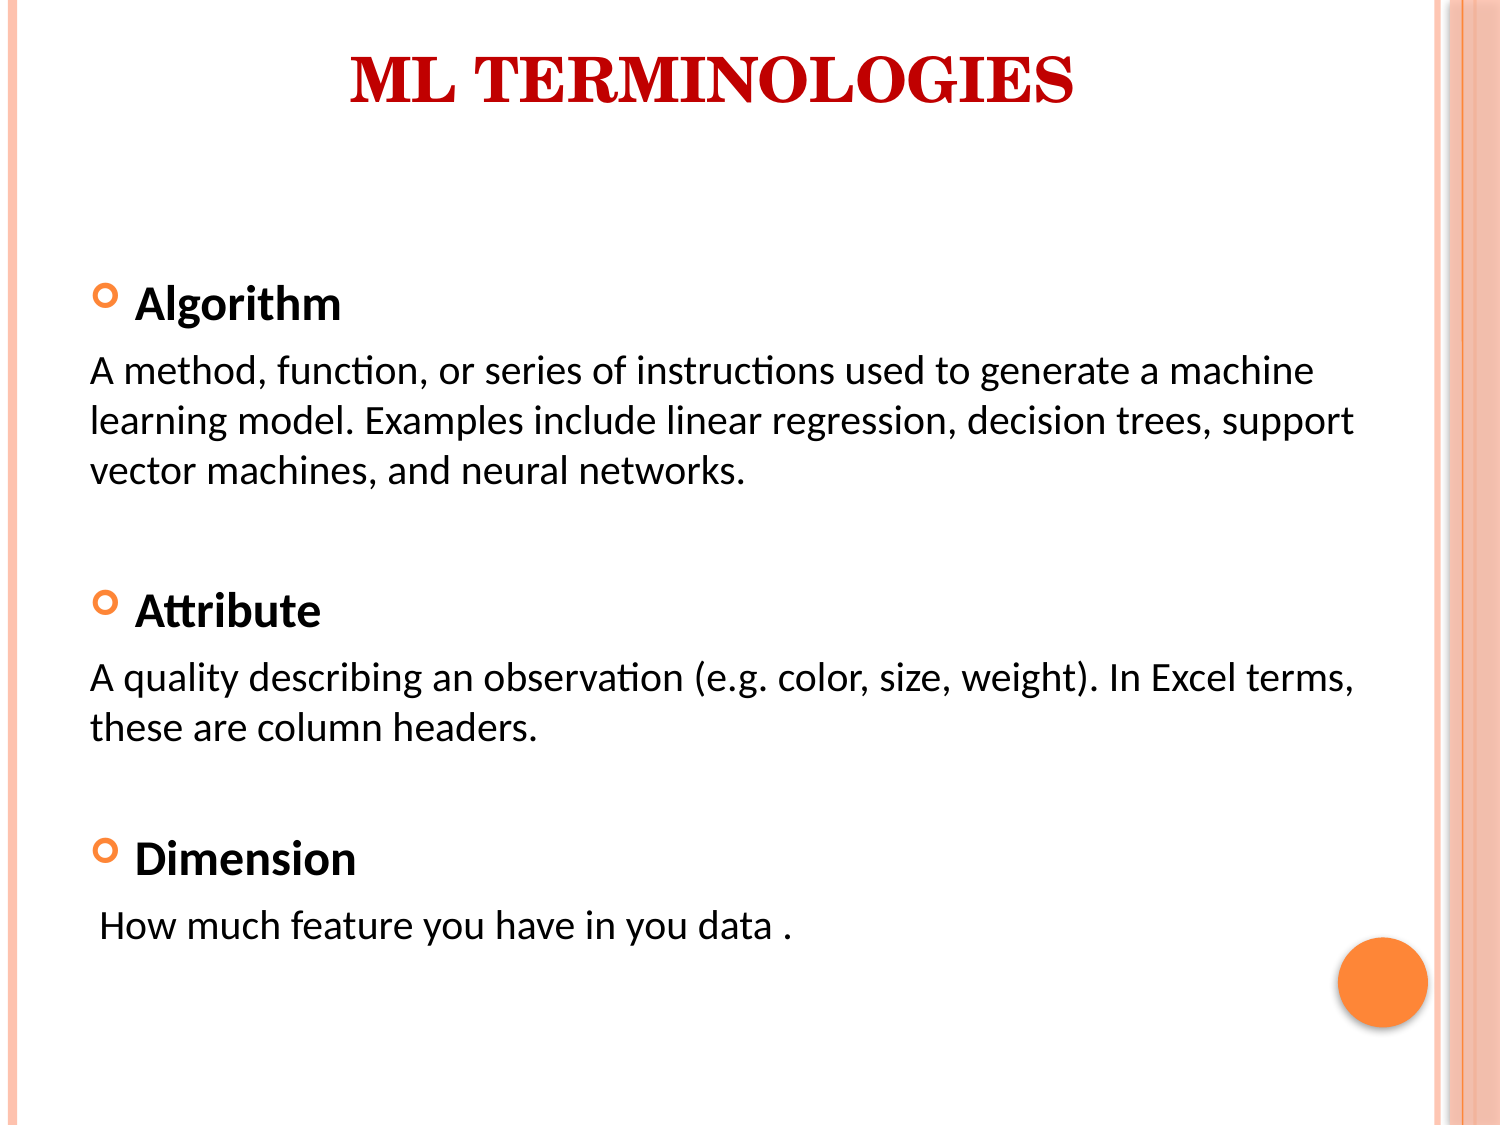

# ML Terminologies
Algorithm
A method, function, or series of instructions used to generate a machine learning model. Examples include linear regression, decision trees, support vector machines, and neural networks.

Attribute
A quality describing an observation (e.g. color, size, weight). In Excel terms, these are column headers.

Dimension
 How much feature you have in you data .